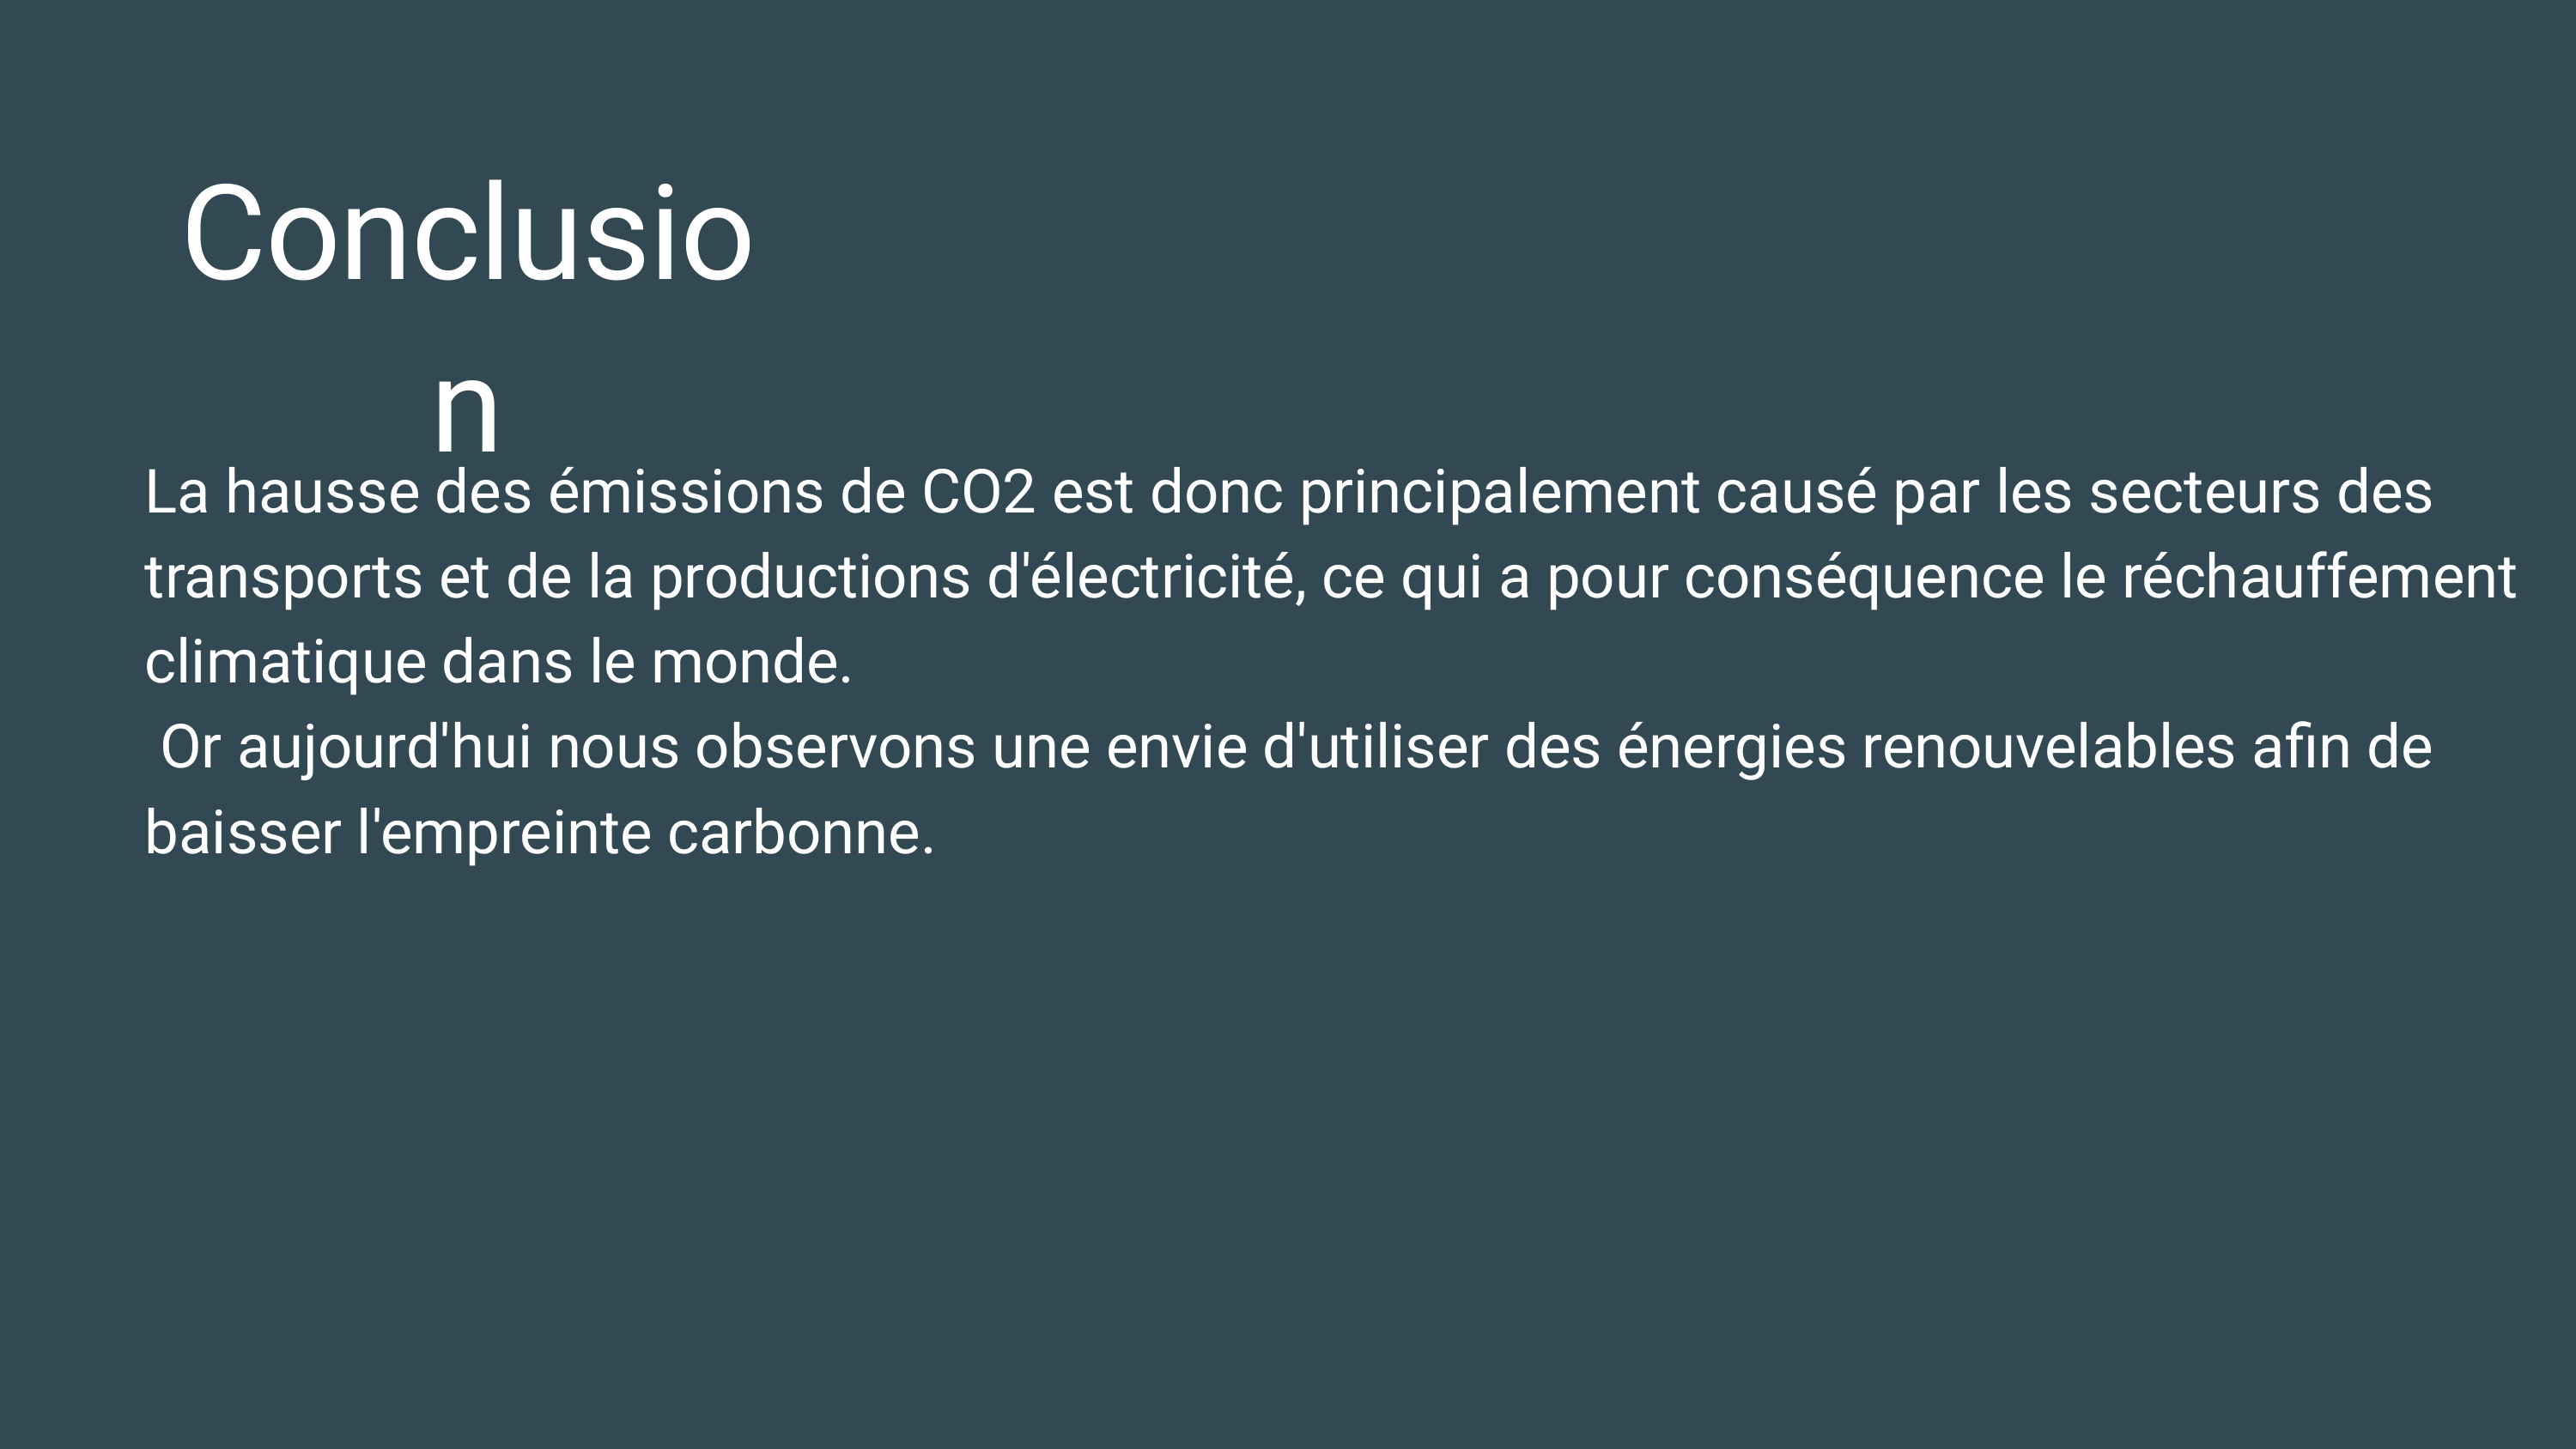

Conclusion
La hausse des émissions de CO2 est donc principalement causé par les secteurs des transports et de la productions d'électricité, ce qui a pour conséquence le réchauffement climatique dans le monde.
 Or aujourd'hui nous observons une envie d'utiliser des énergies renouvelables afin de baisser l'empreinte carbonne.